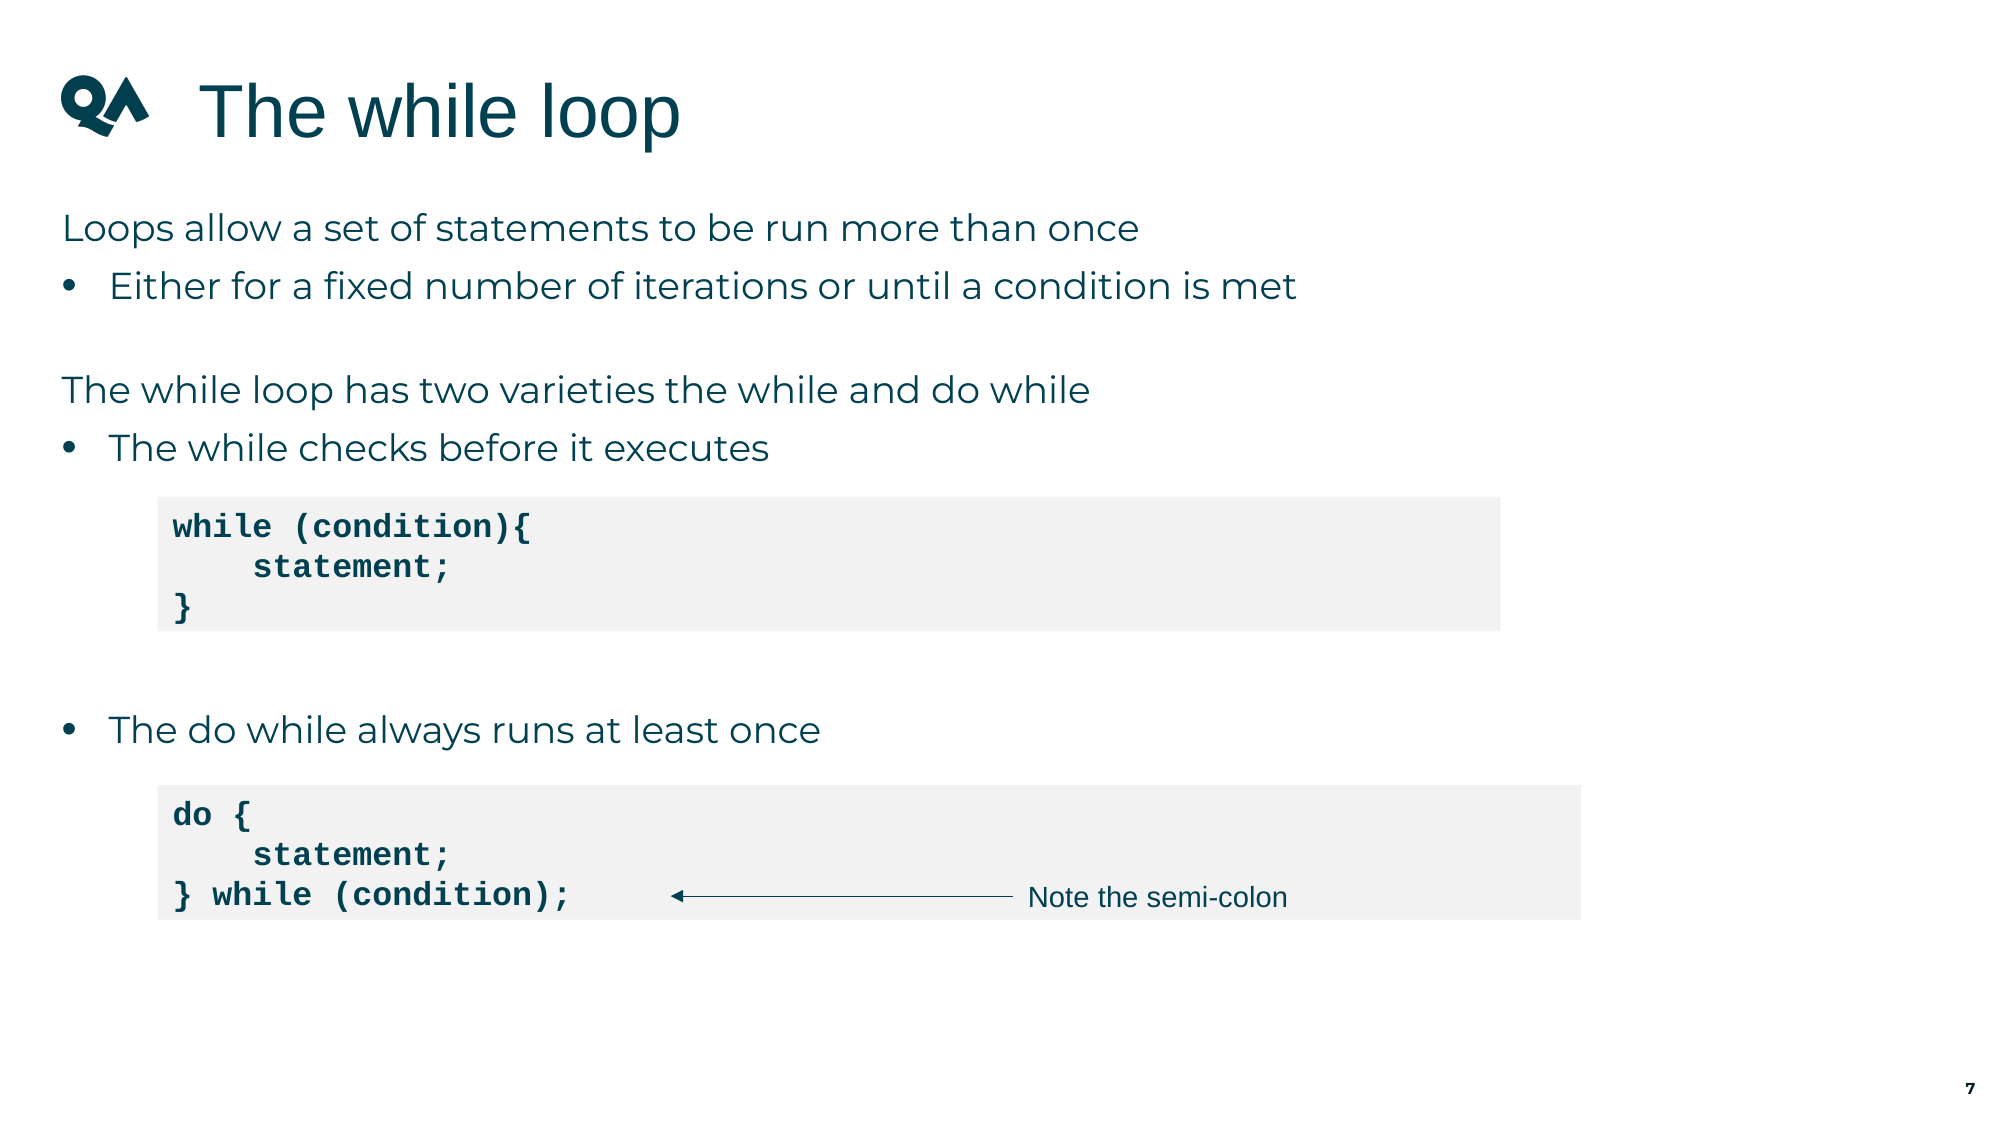

The while loop

Loops allow a set of statements to be run more than once
Either for a fixed number of iterations or until a condition is met
The while loop has two varieties the while and do while
The while checks before it executes

The do while always runs at least once
while (condition){
    statement;
}
do {
    statement;
} while (condition);
Note the semi-colon
7